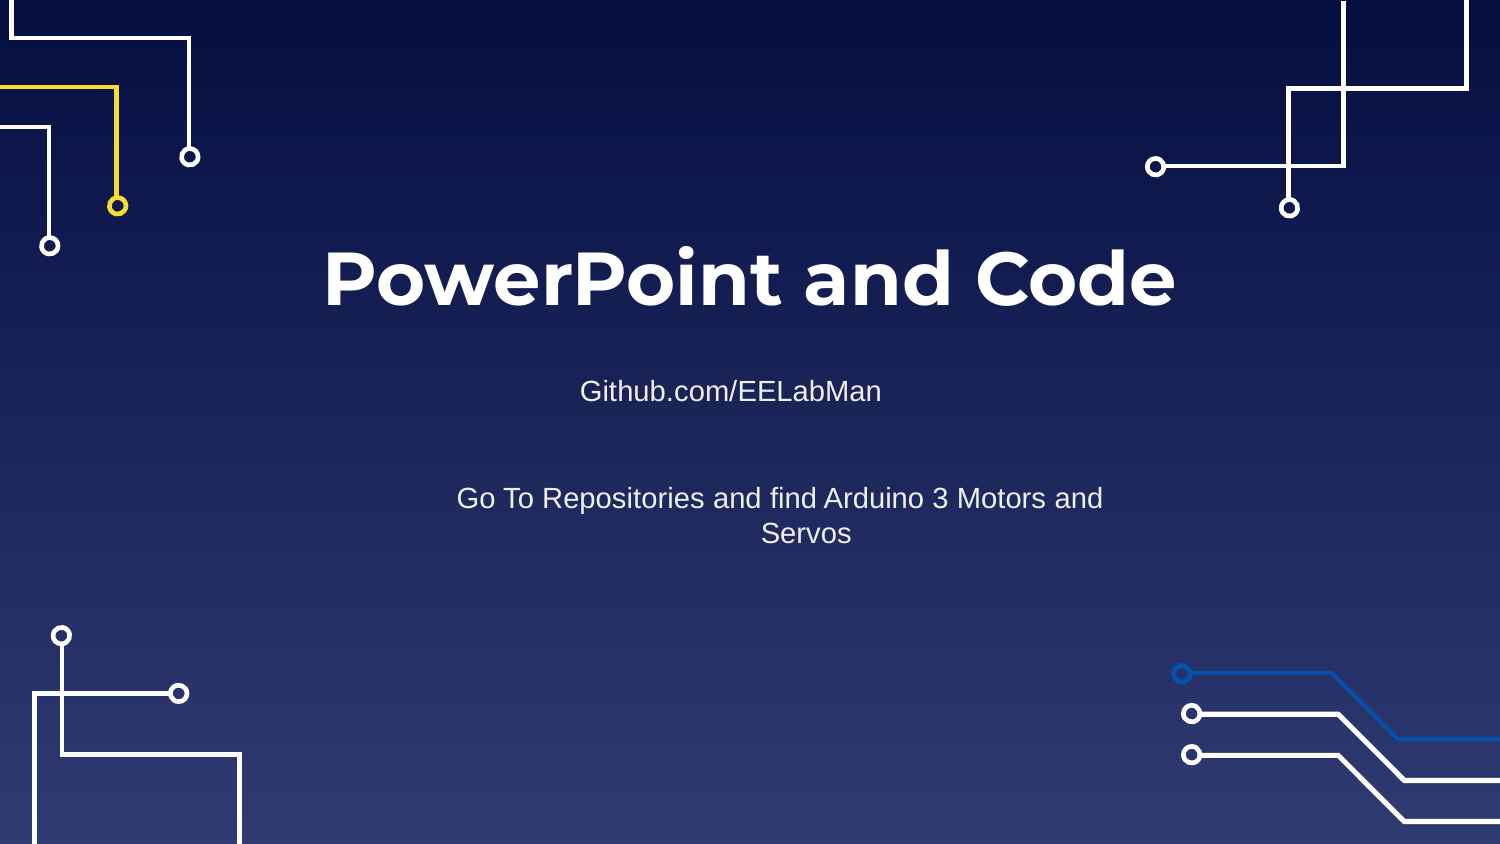

# PowerPoint and Code
Github.com/EELabMan
Go To Repositories and find Arduino 3 Motors and Servos